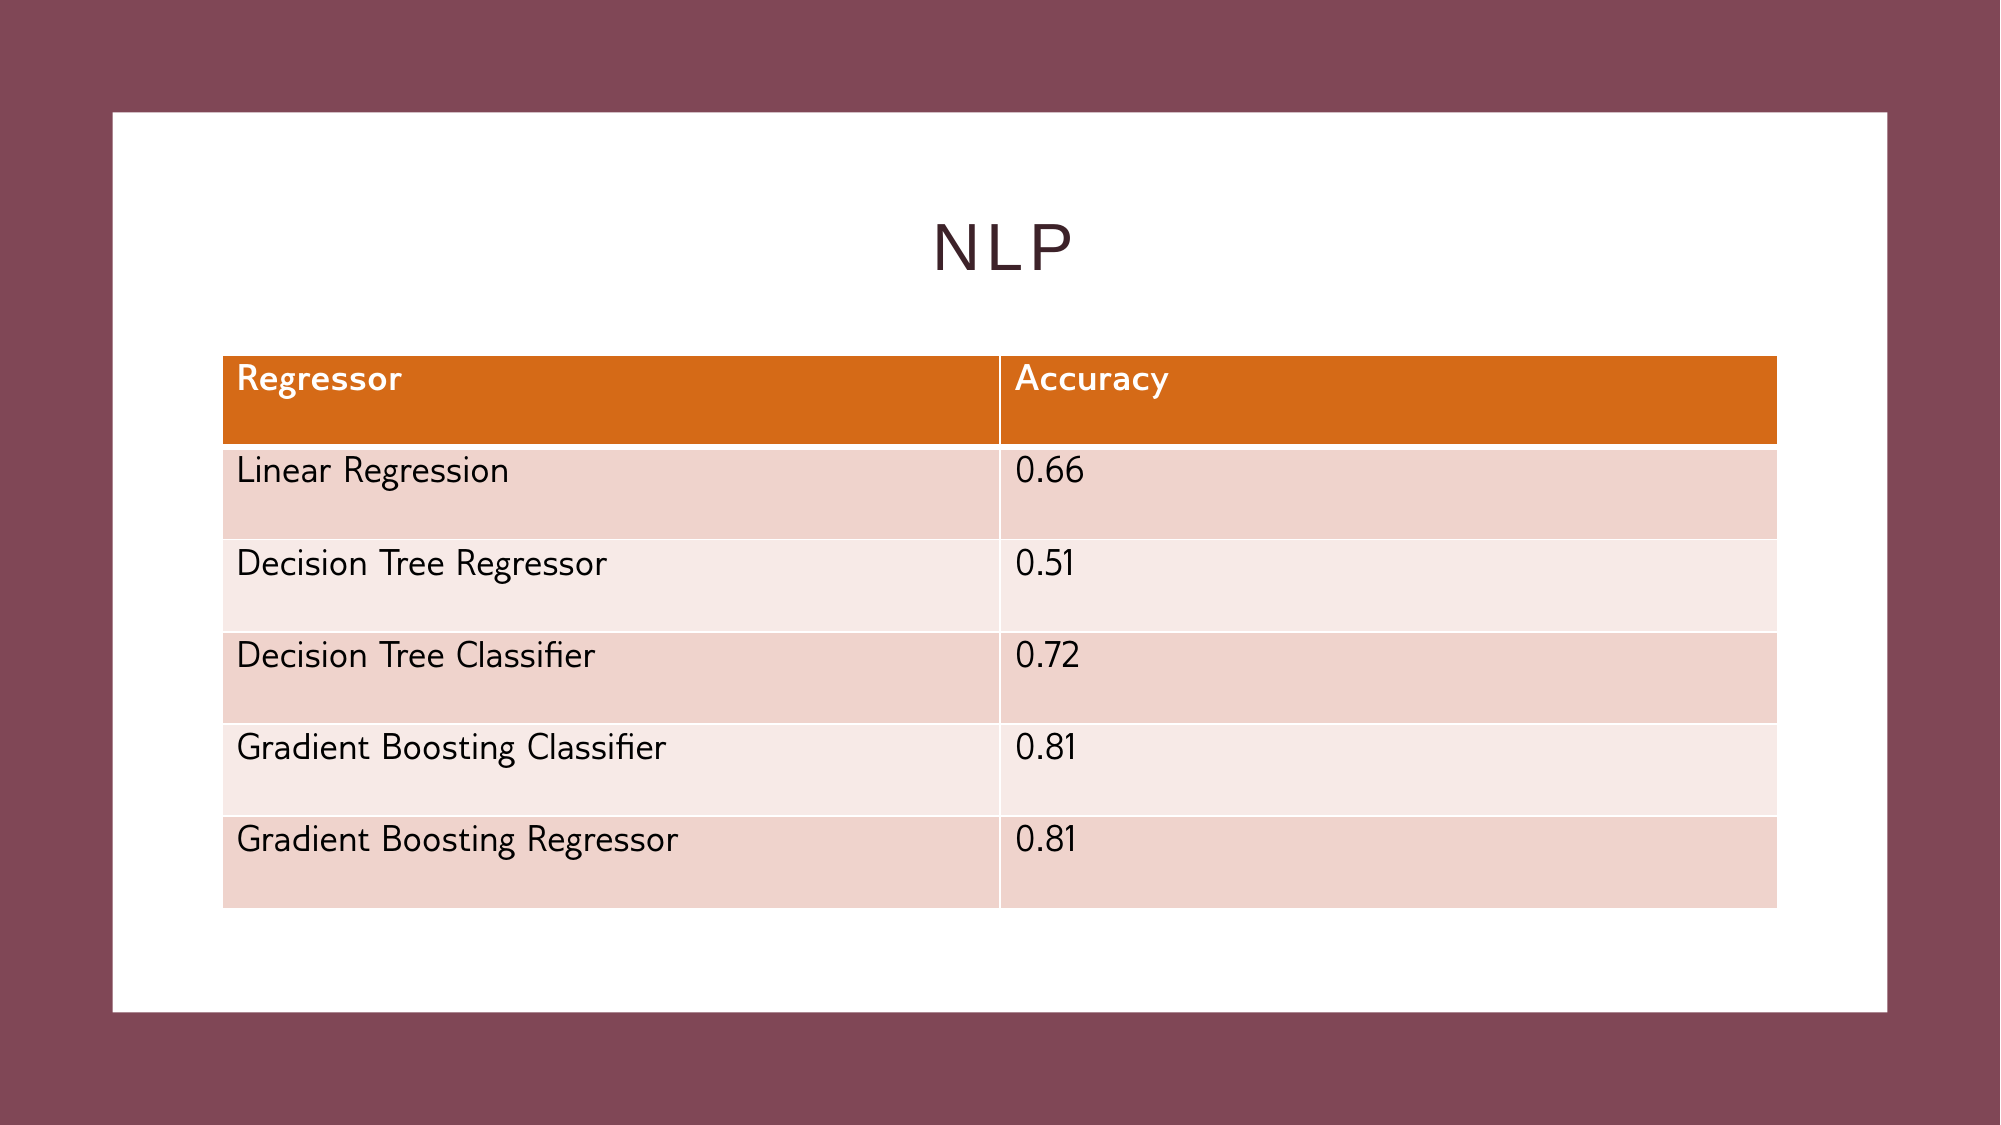

# NLP
| Regressor | Accuracy |
| --- | --- |
| Linear Regression | 0.66 |
| Decision Tree Regressor | 0.51 |
| Decision Tree Classifier | 0.72 |
| Gradient Boosting Classifier | 0.81 |
| Gradient Boosting Regressor | 0.81 |